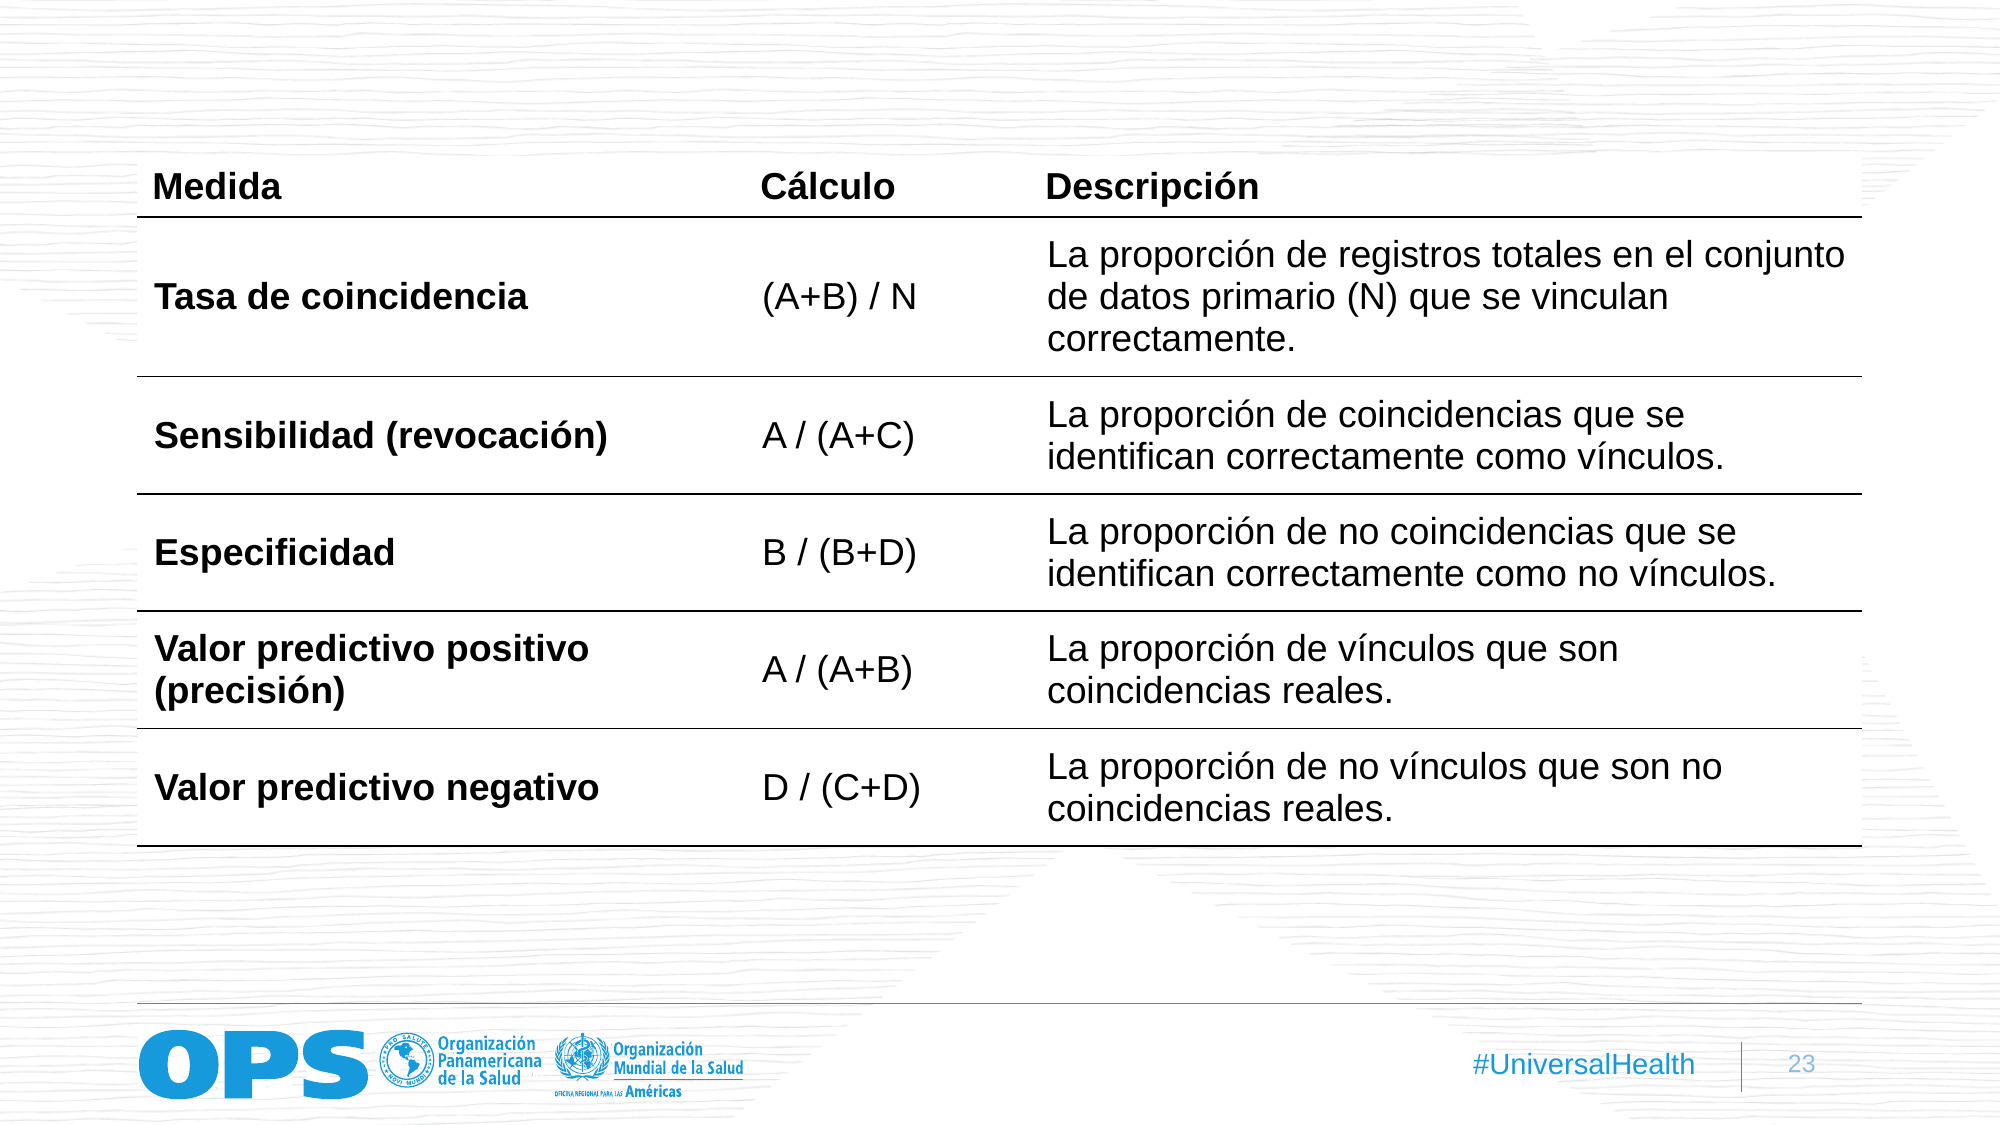

| Medida | Cálculo | Descripción |
| --- | --- | --- |
| Tasa de coincidencia | (A+B) / N | La proporción de registros totales en el conjunto de datos primario (N) que se vinculan correctamente. |
| Sensibilidad (revocación) | A / (A+C) | La proporción de coincidencias que se identifican correctamente como vínculos. |
| Especificidad | B / (B+D) | La proporción de no coincidencias que se identifican correctamente como no vínculos. |
| Valor predictivo positivo (precisión) | A / (A+B) | La proporción de vínculos que son coincidencias reales. |
| Valor predictivo negativo | D / (C+D) | La proporción de no vínculos que son no coincidencias reales. |
23